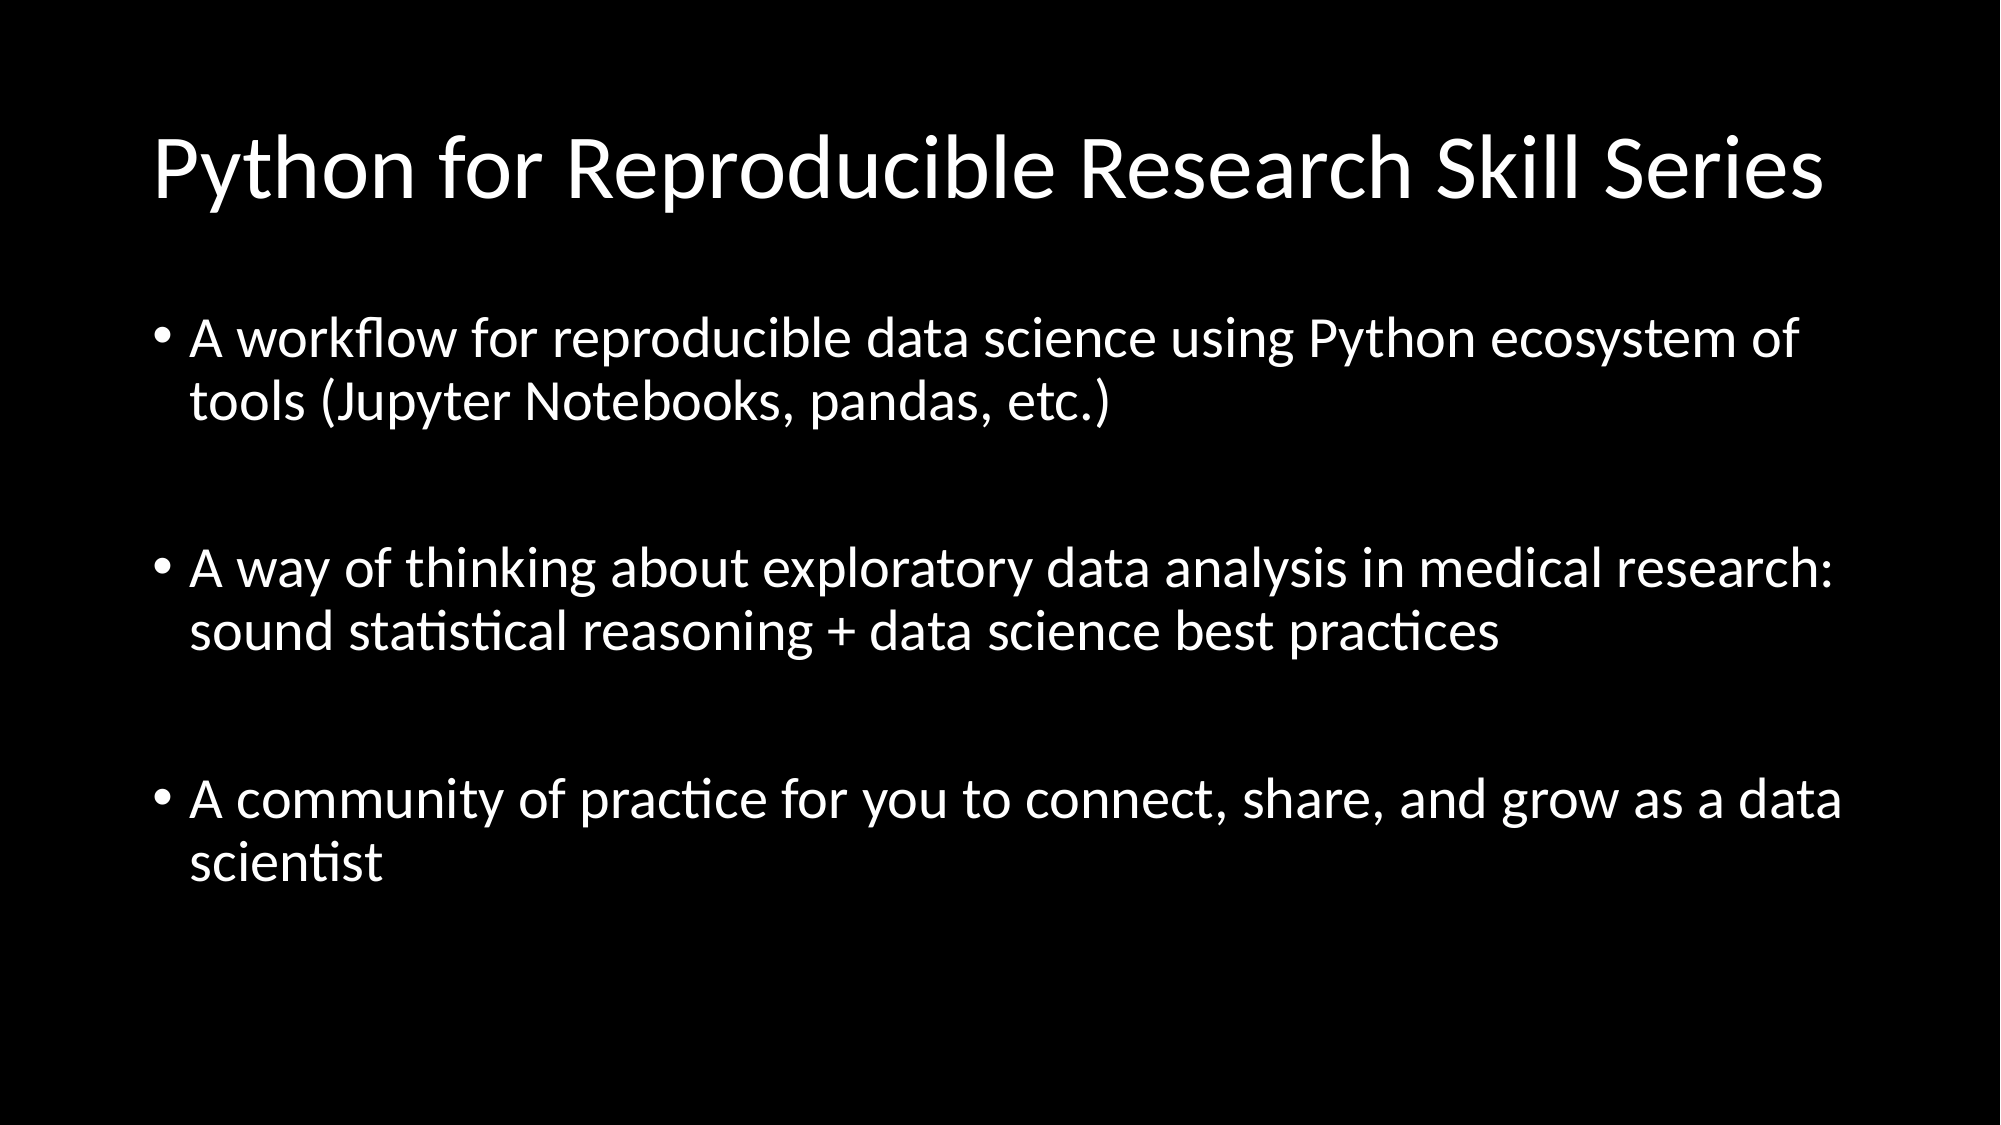

# Python for Reproducible Research Skill Series
A workflow for reproducible data science using Python ecosystem of tools (Jupyter Notebooks, pandas, etc.)

A way of thinking about exploratory data analysis in medical research: sound statistical reasoning + data science best practices

A community of practice for you to connect, share, and grow as a data scientist